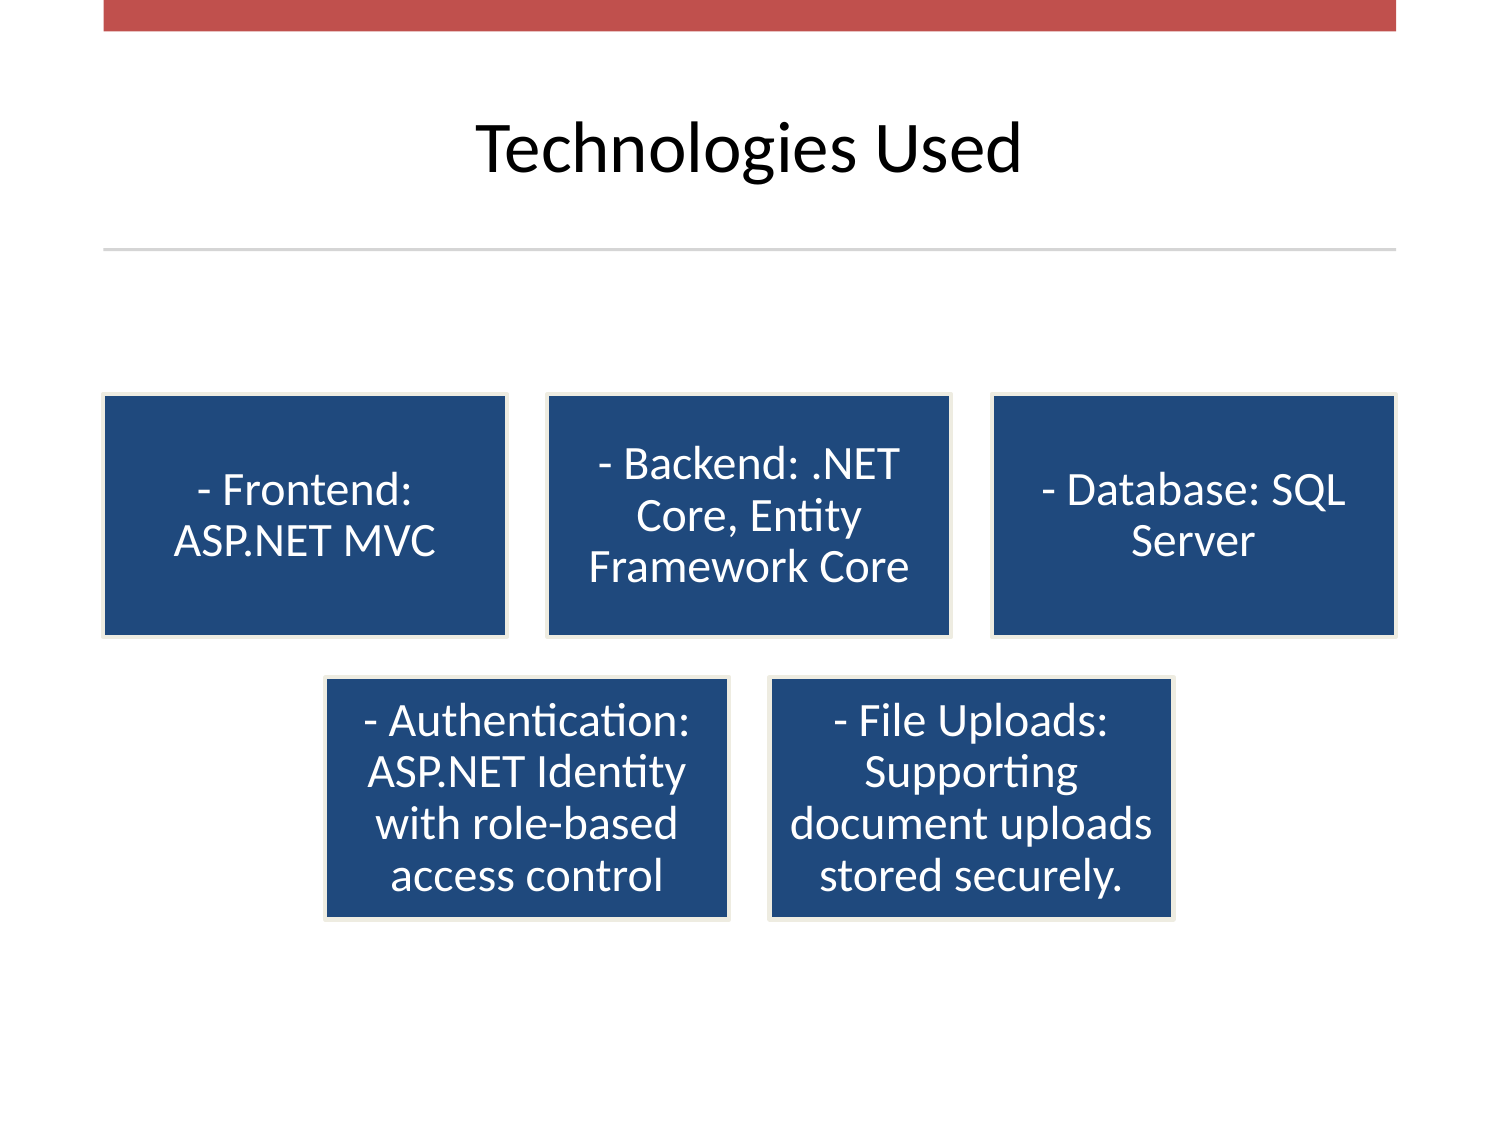

# Technologies Used

- Frontend: ASP.NET MVC
- Backend: .NET Core, Entity Framework Core
- Database: SQL Server
- Authentication: ASP.NET Identity with role-based access control
- File Uploads: Supporting document uploads stored securely.